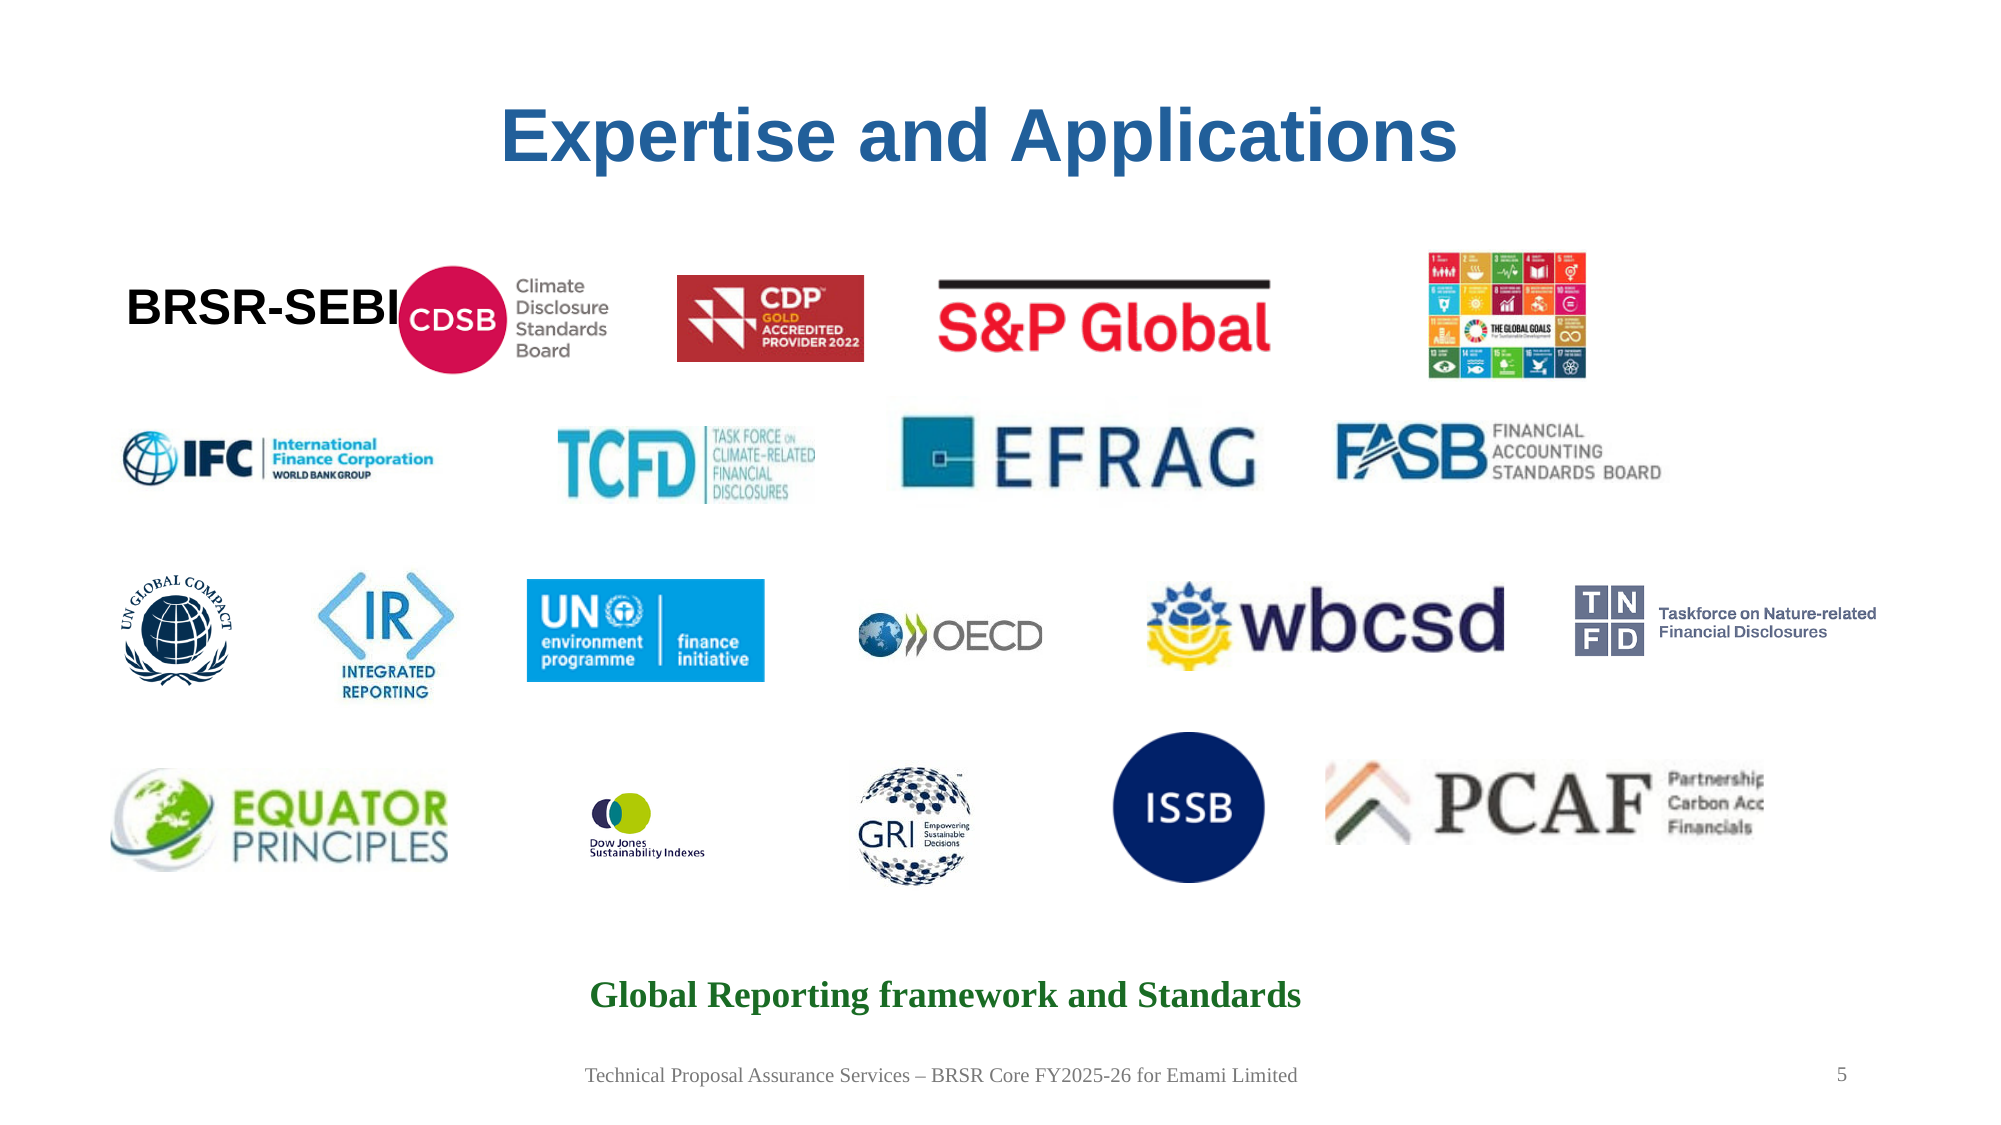

Expertise and Applications

BRSR-SEBI

Global Reporting framework and Standards
5
Technical Proposal Assurance Services – BRSR Core FY2025-26 for Emami Limited